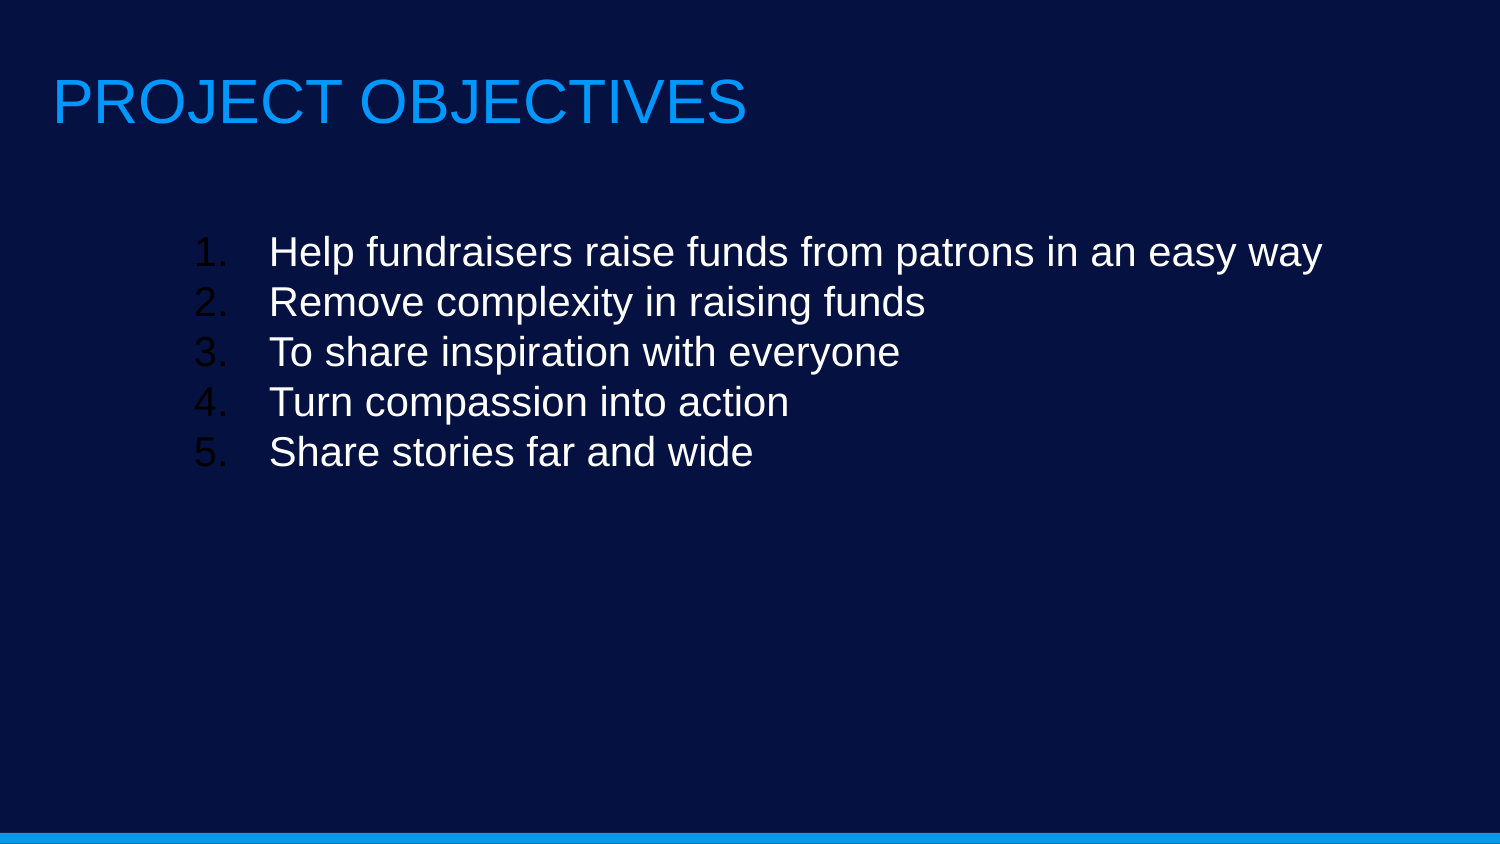

# PROJECT OBJECTIVES
Help fundraisers raise funds from patrons in an easy way
Remove complexity in raising funds
To share inspiration with everyone
Turn compassion into action
Share stories far and wide